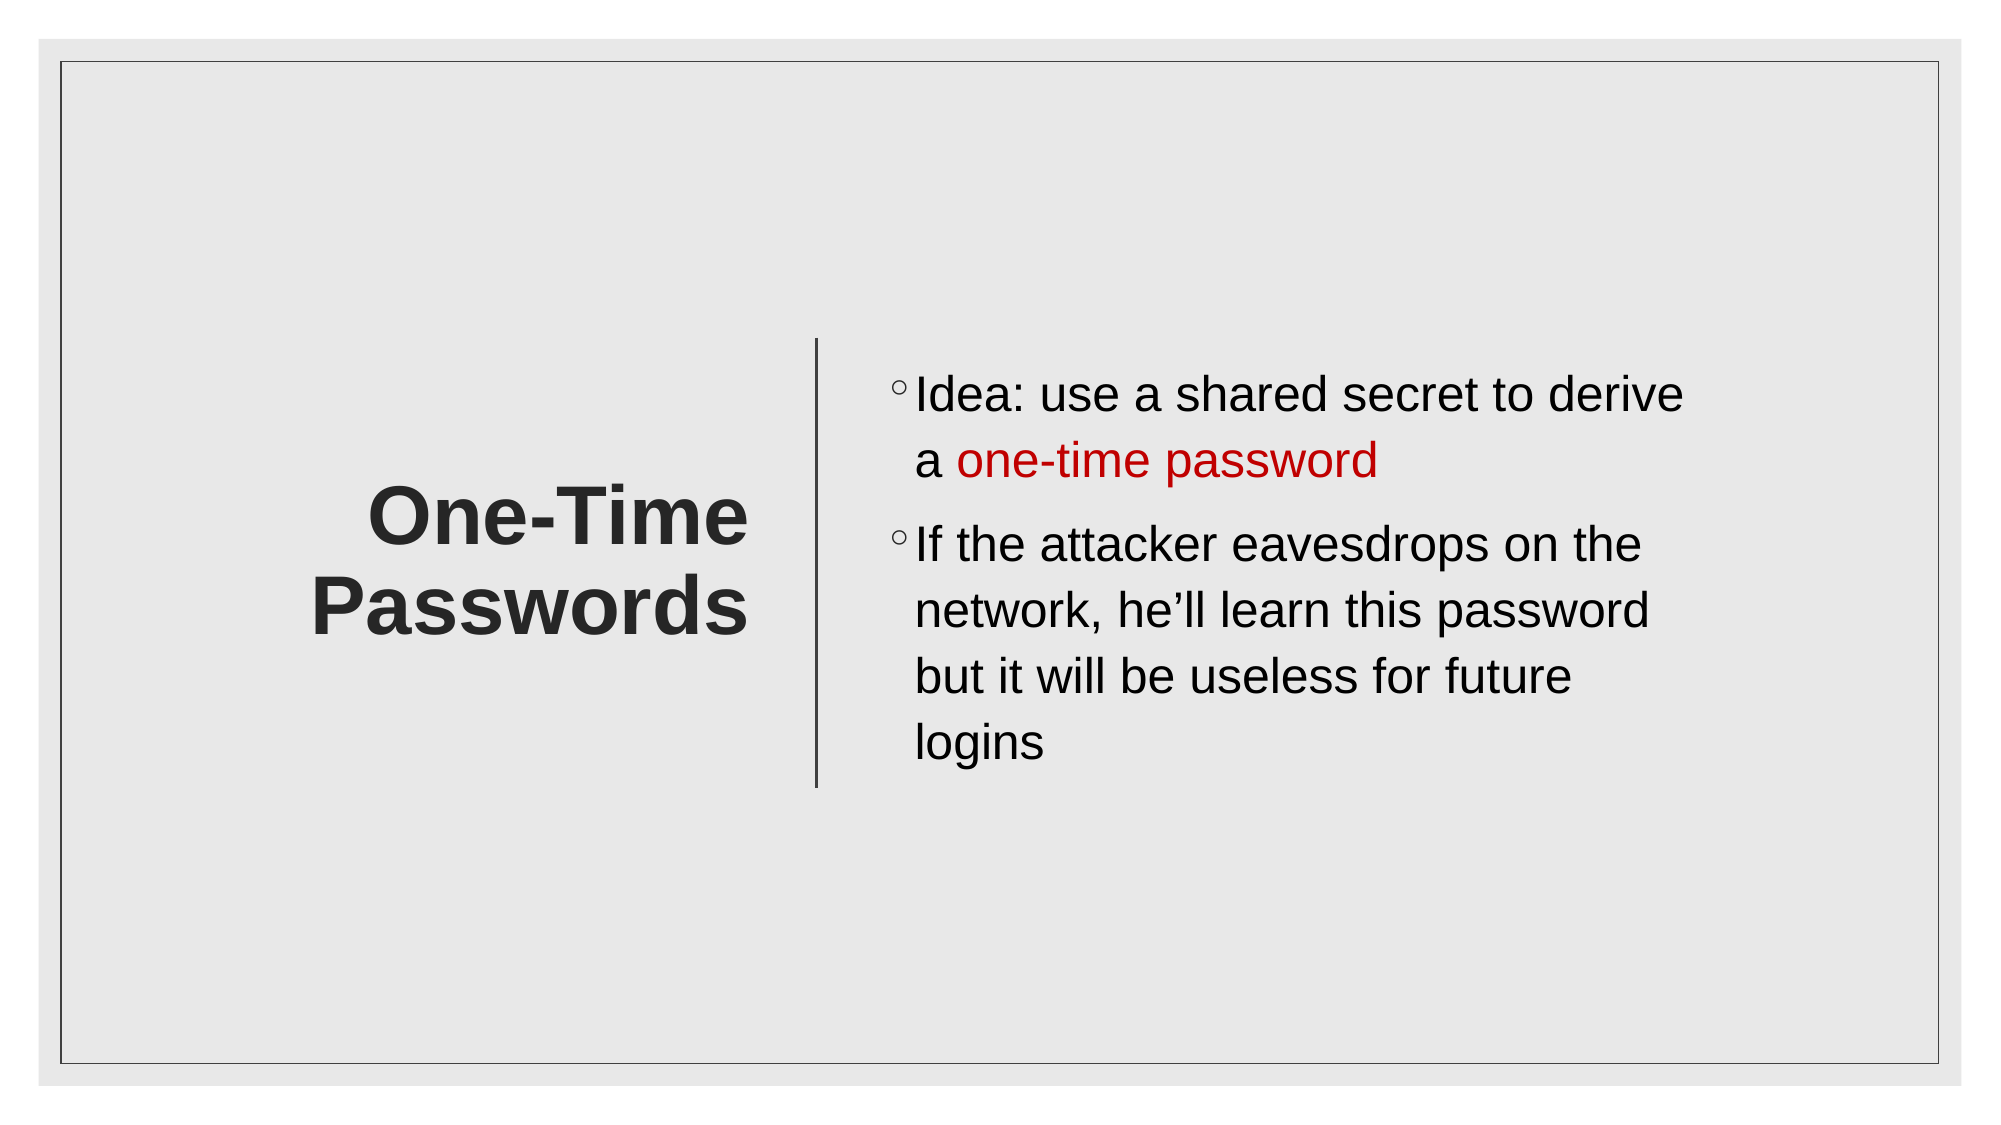

# One-Time Passwords
Idea: use a shared secret to derive a one-time password
If the attacker eavesdrops on the network, he’ll learn this password but it will be useless for future logins